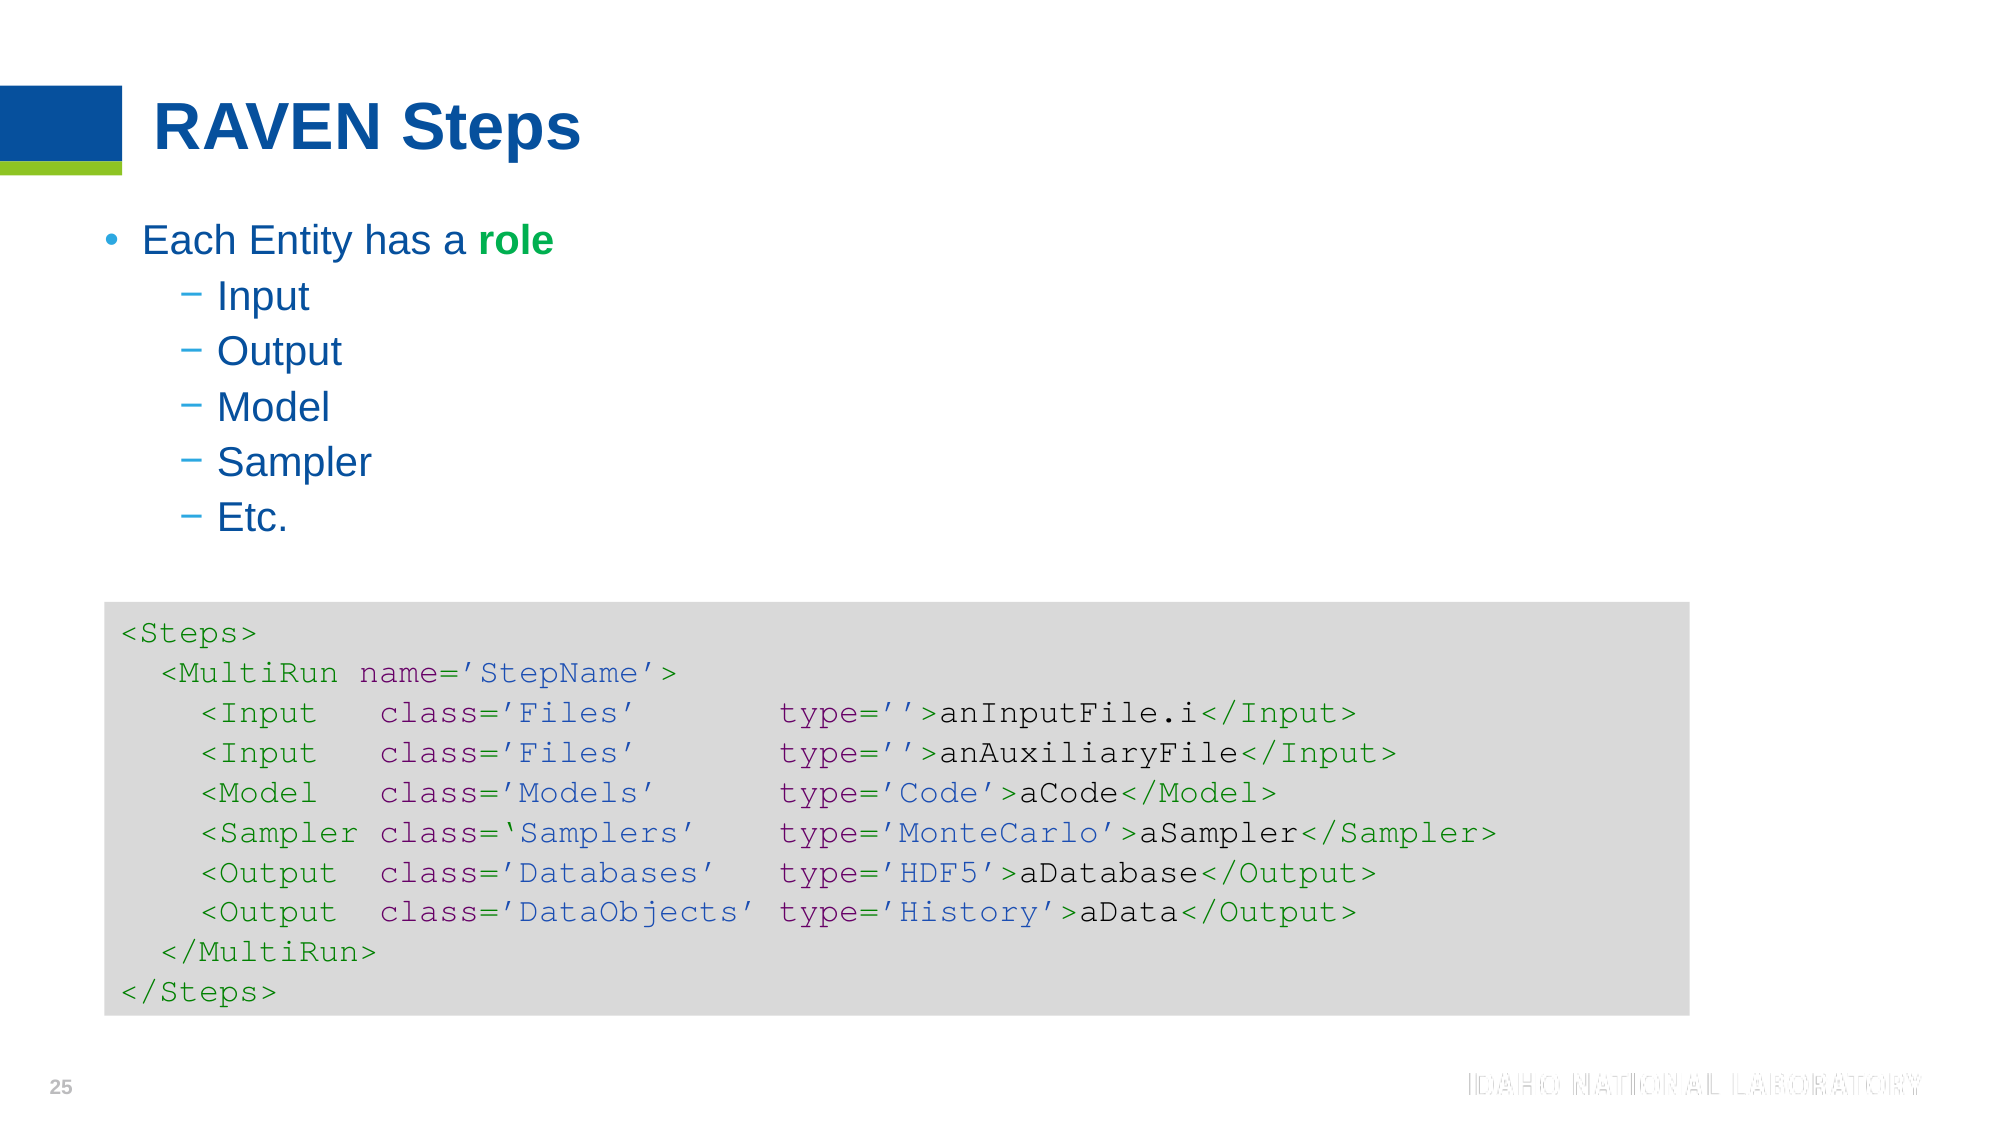

# RAVEN Steps
Each Entity has a role
Input
Output
Model
Sampler
Etc.

<Steps>
  <MultiRun name=’StepName’>
    <Input   class=’Files’       type=’’>anInputFile.i</Input>
    <Input   class=’Files’       type=’’>anAuxiliaryFile</Input>
    <Model   class=’Models’      type=’Code’>aCode</Model>
    <Sampler class=‘Samplers’    type=’MonteCarlo’>aSampler</Sampler>
    <Output  class=’Databases’   type=’HDF5’>aDatabase</Output>
    <Output  class=’DataObjects’ type=’History’>aData</Output>
  </MultiRun>
</Steps>
25